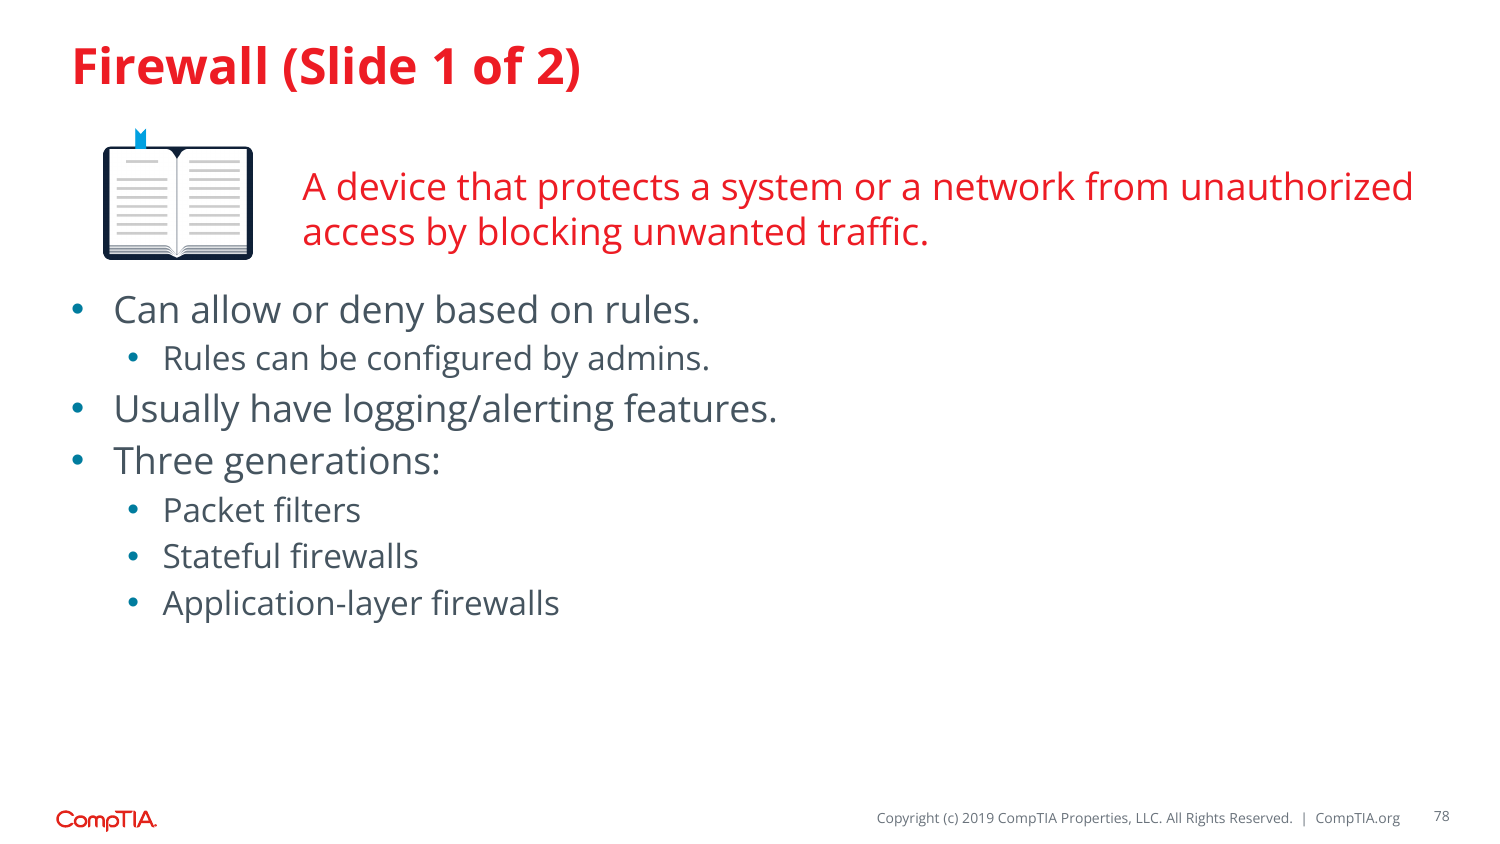

# Firewall (Slide 1 of 2)
A device that protects a system or a network from unauthorized access by blocking unwanted traffic.
Can allow or deny based on rules.
Rules can be configured by admins.
Usually have logging/alerting features.
Three generations:
Packet filters
Stateful firewalls
Application-layer firewalls
78